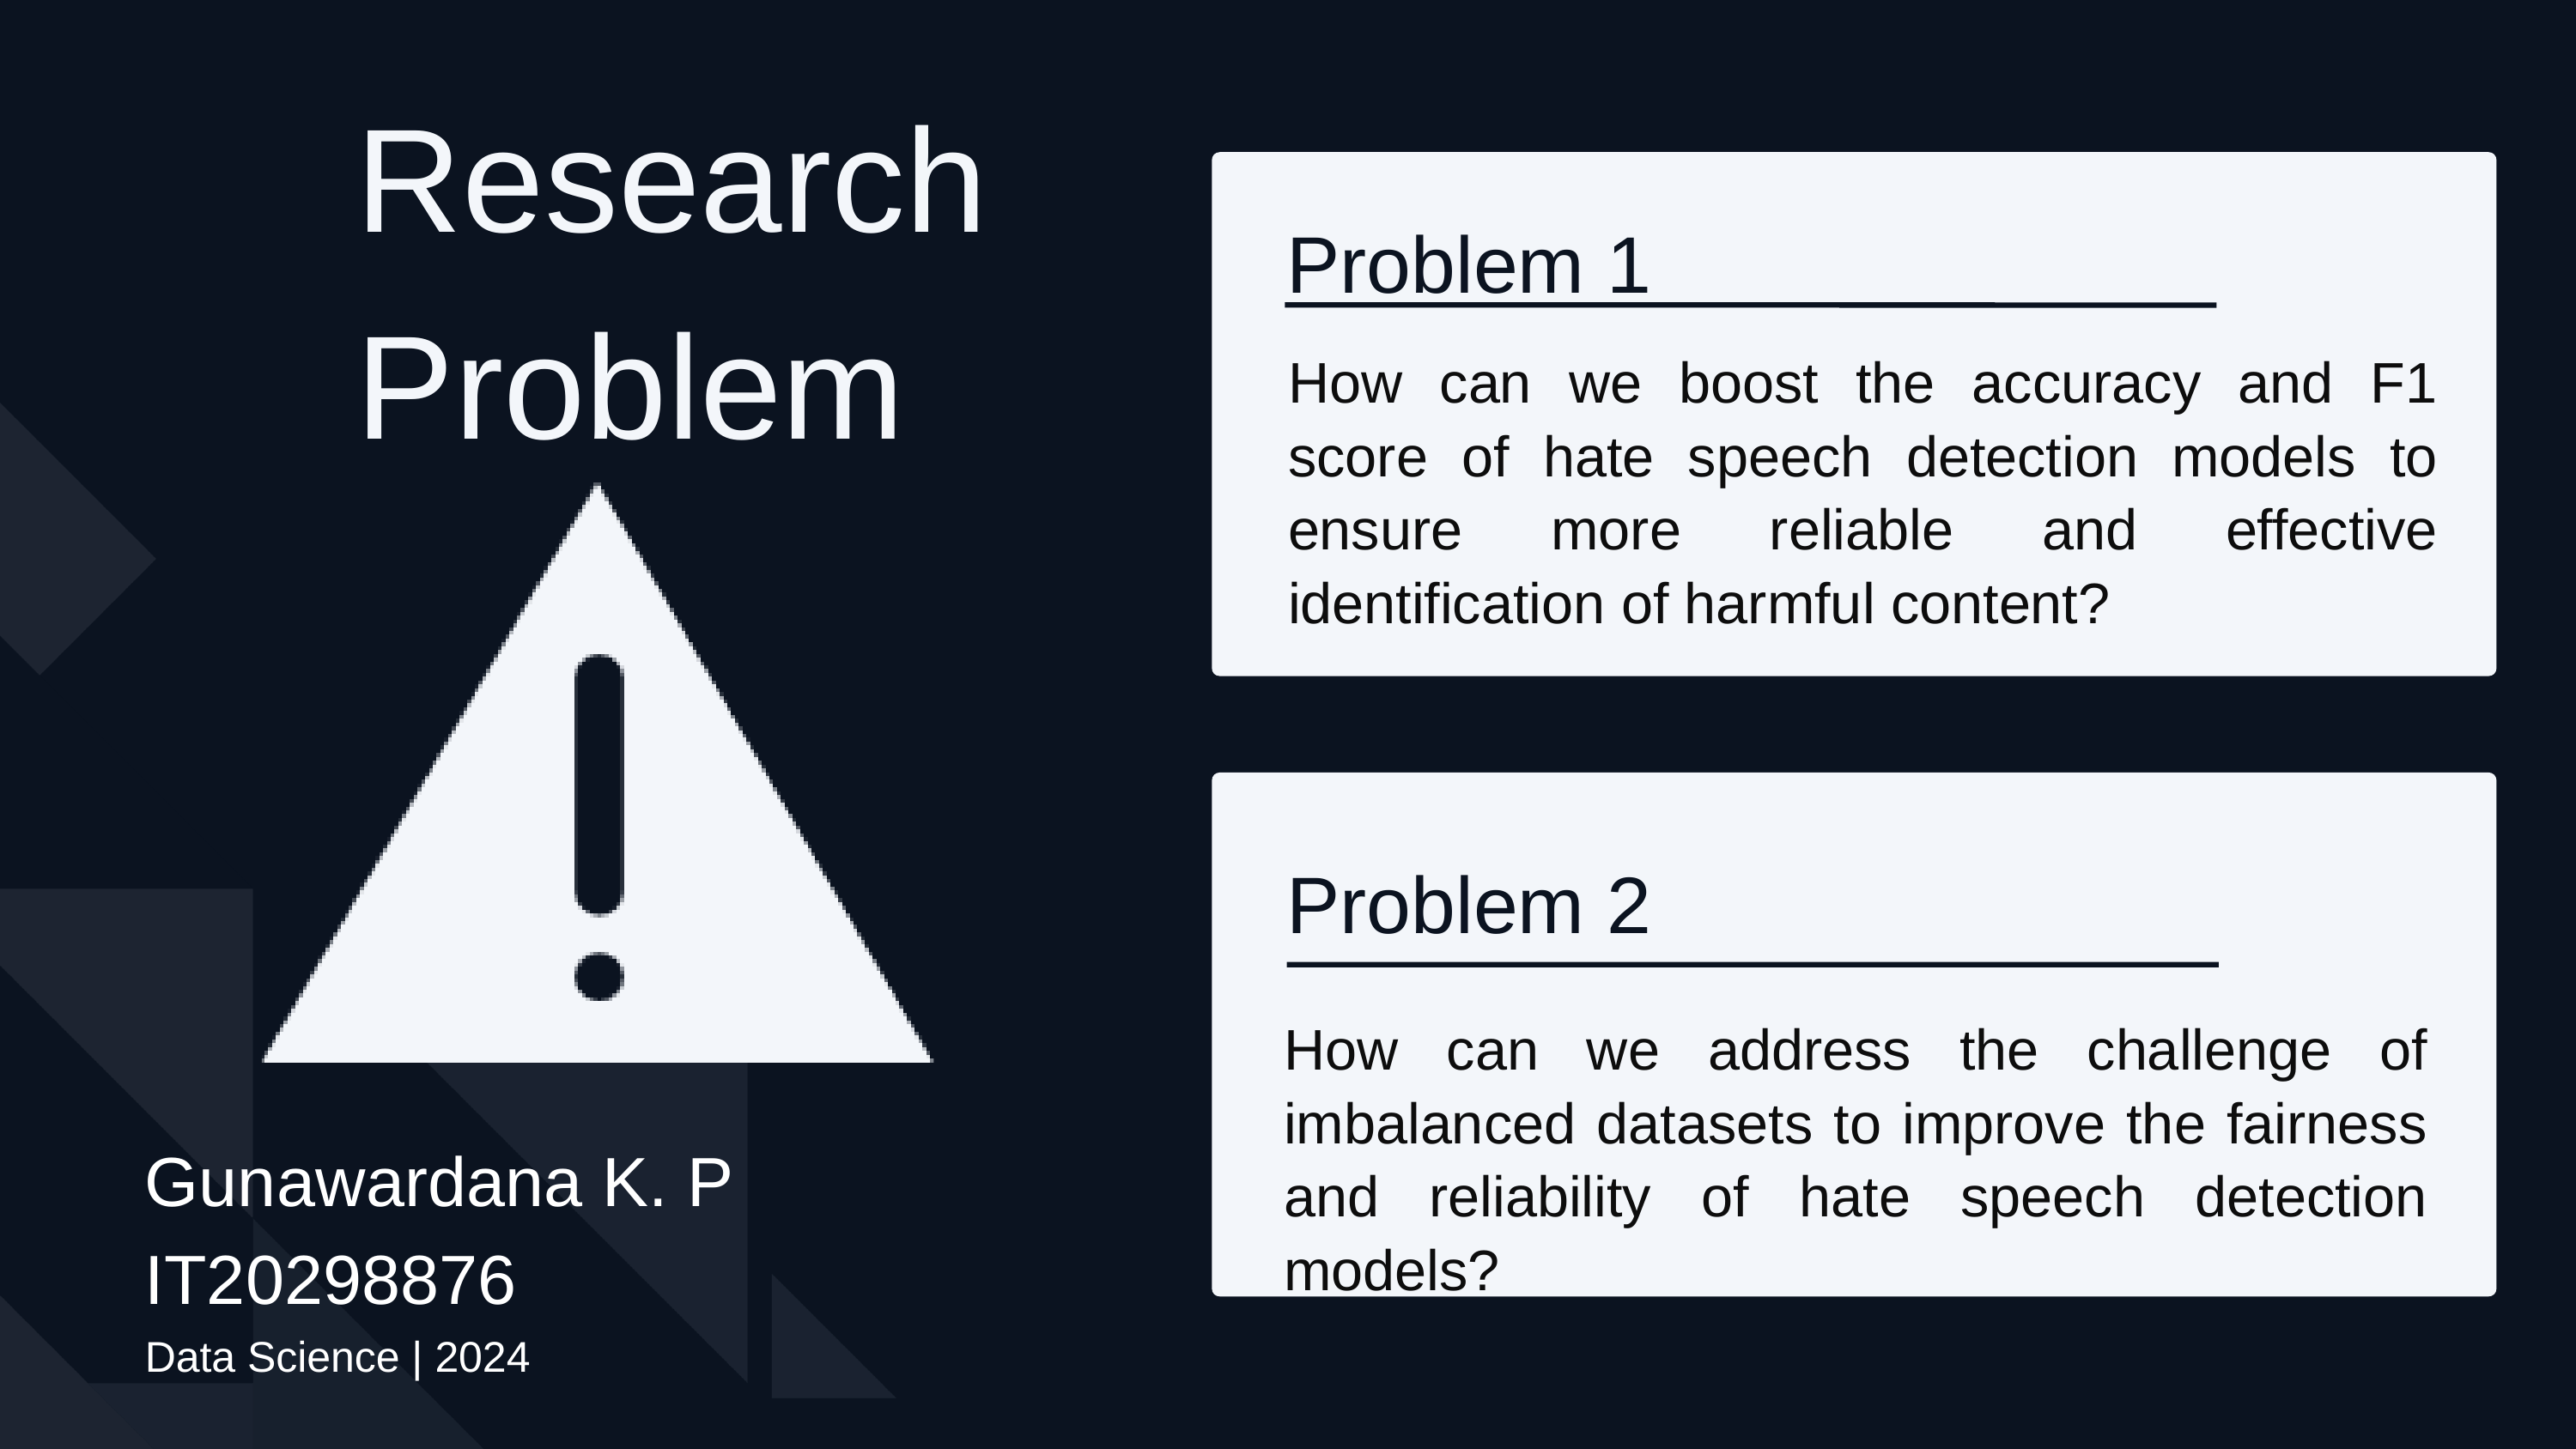

Research Problem
Problem 1

How can we boost the accuracy and F1 score of hate speech detection models to ensure more reliable and effective identification of harmful content?

Problem 2

How can we address the challenge of imbalanced datasets to improve the fairness and reliability of hate speech detection models?
Gunawardana K. P  IT20298876

Data Science | 2024